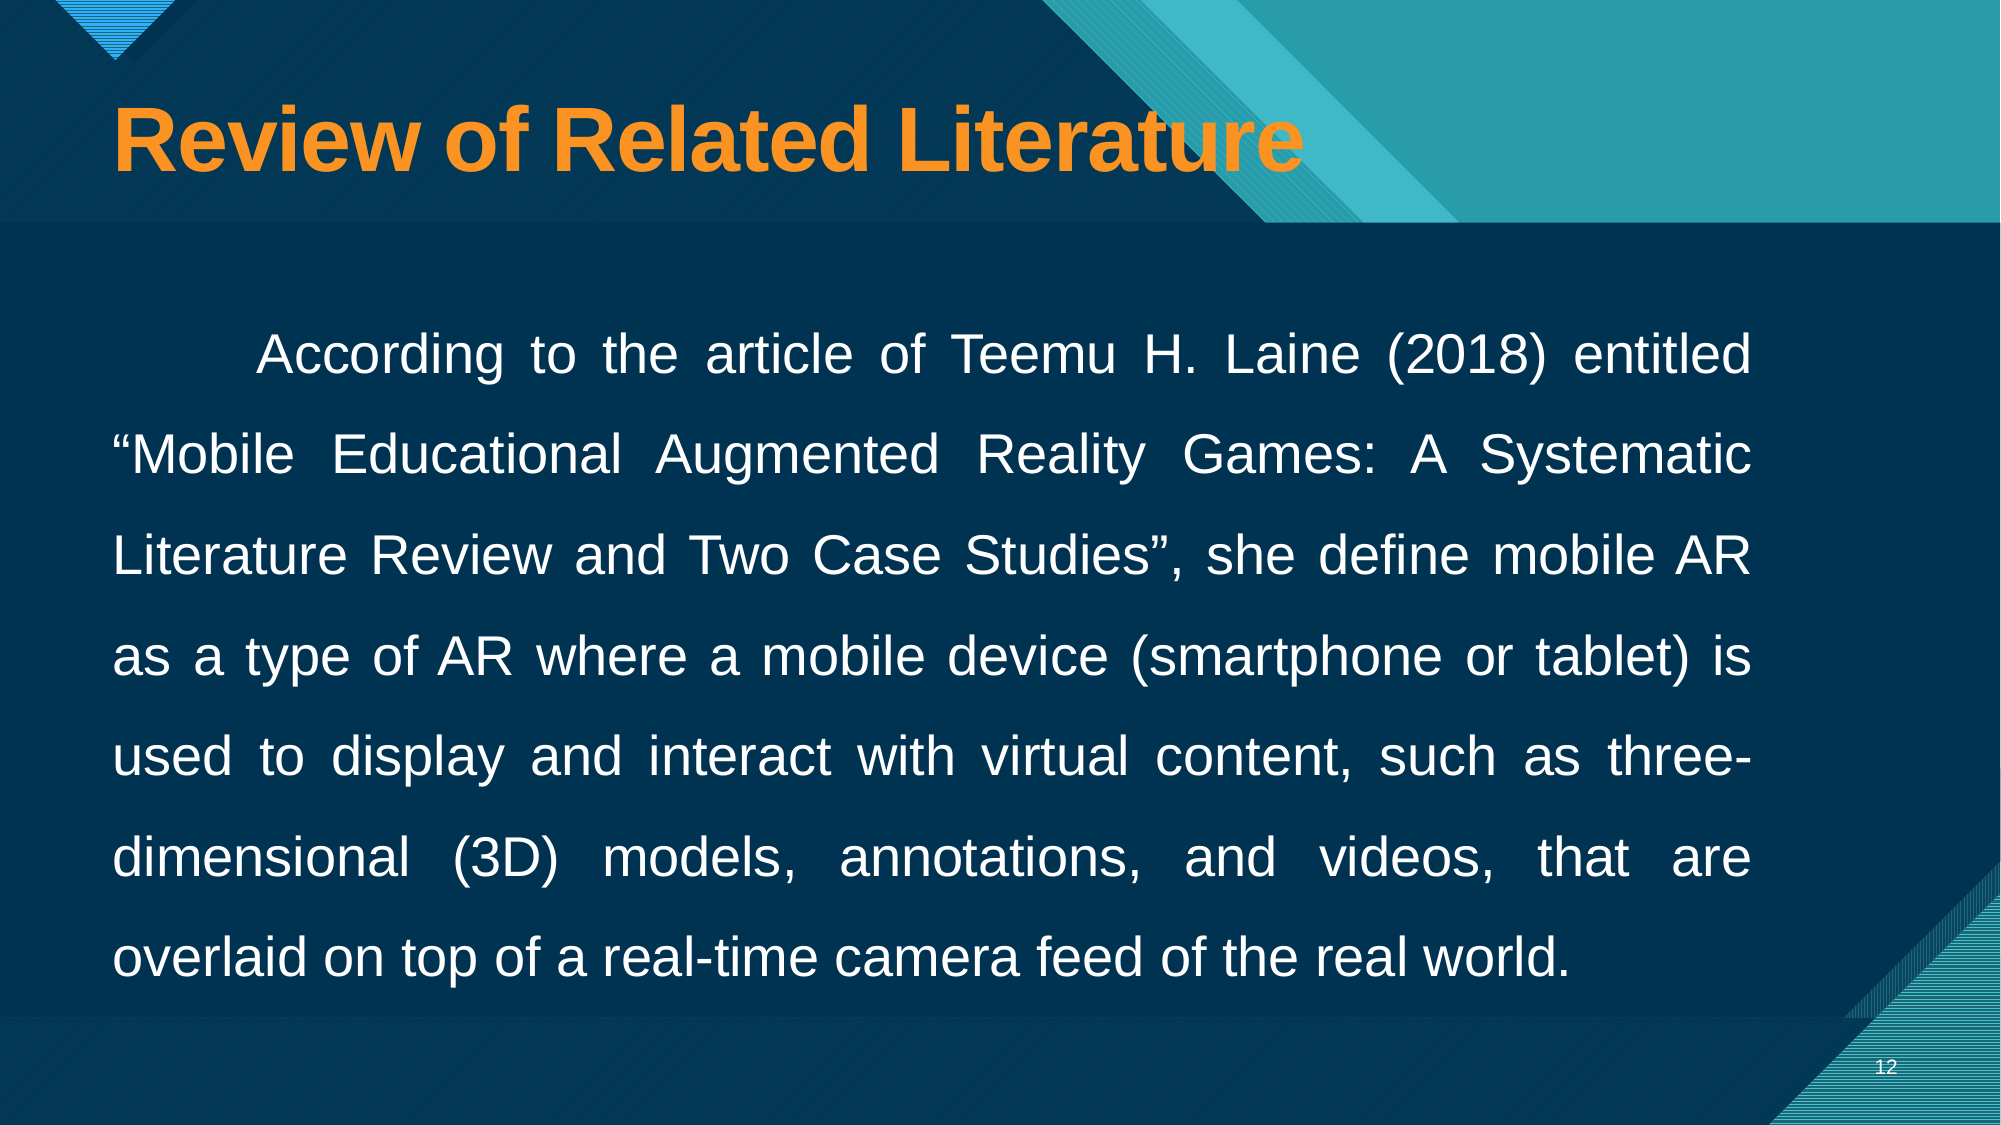

# Review of Related Literature
	According to the article of Teemu H. Laine (2018) entitled “Mobile Educational Augmented Reality Games: A Systematic Literature Review and Two Case Studies”, she define mobile AR as a type of AR where a mobile device (smartphone or tablet) is used to display and interact with virtual content, such as three-dimensional (3D) models, annotations, and videos, that are overlaid on top of a real-time camera feed of the real world.
12